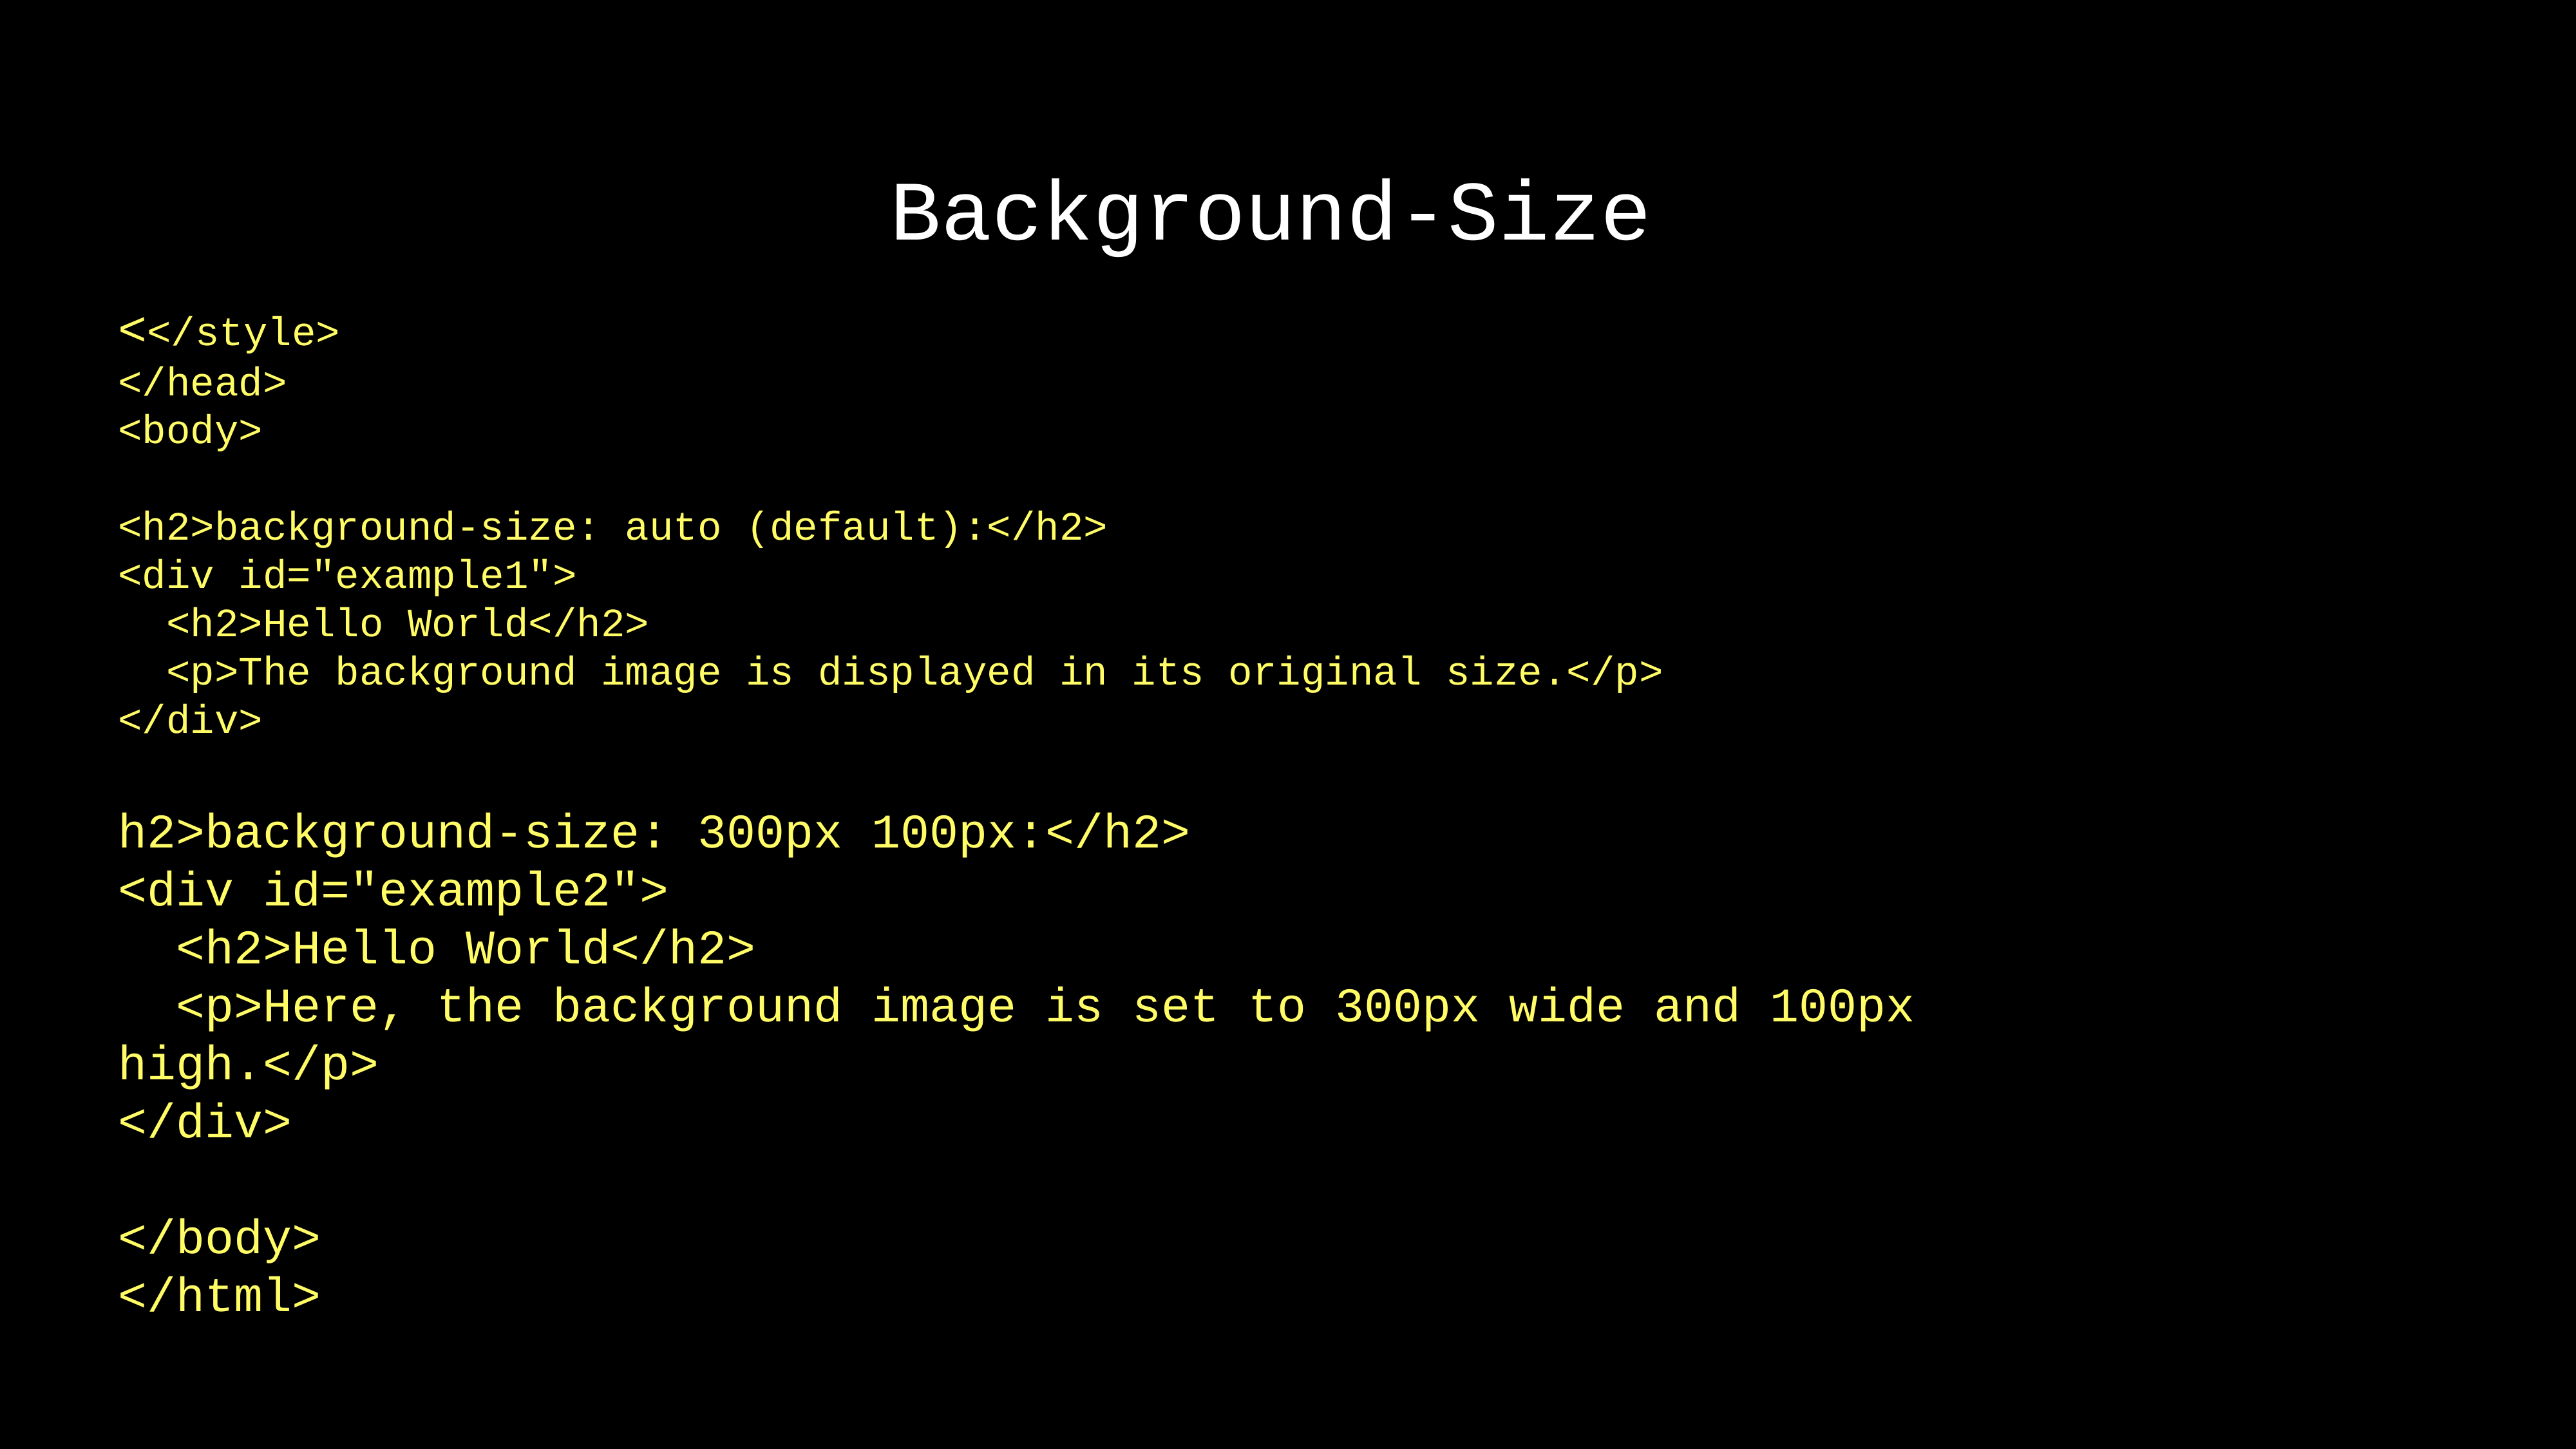

Background-Size

<</style>
</head>
<body>

<h2>background-size: auto (default):</h2>
<div id="example1">
  <h2>Hello World</h2>
  <p>The background image is displayed in its original size.</p>
</div>

h2>background-size: 300px 100px:</h2>
<div id="example2">
  <h2>Hello World</h2>
  <p>Here, the background image is set to 300px wide and 100px high.</p>
</div>

</body>
</html>